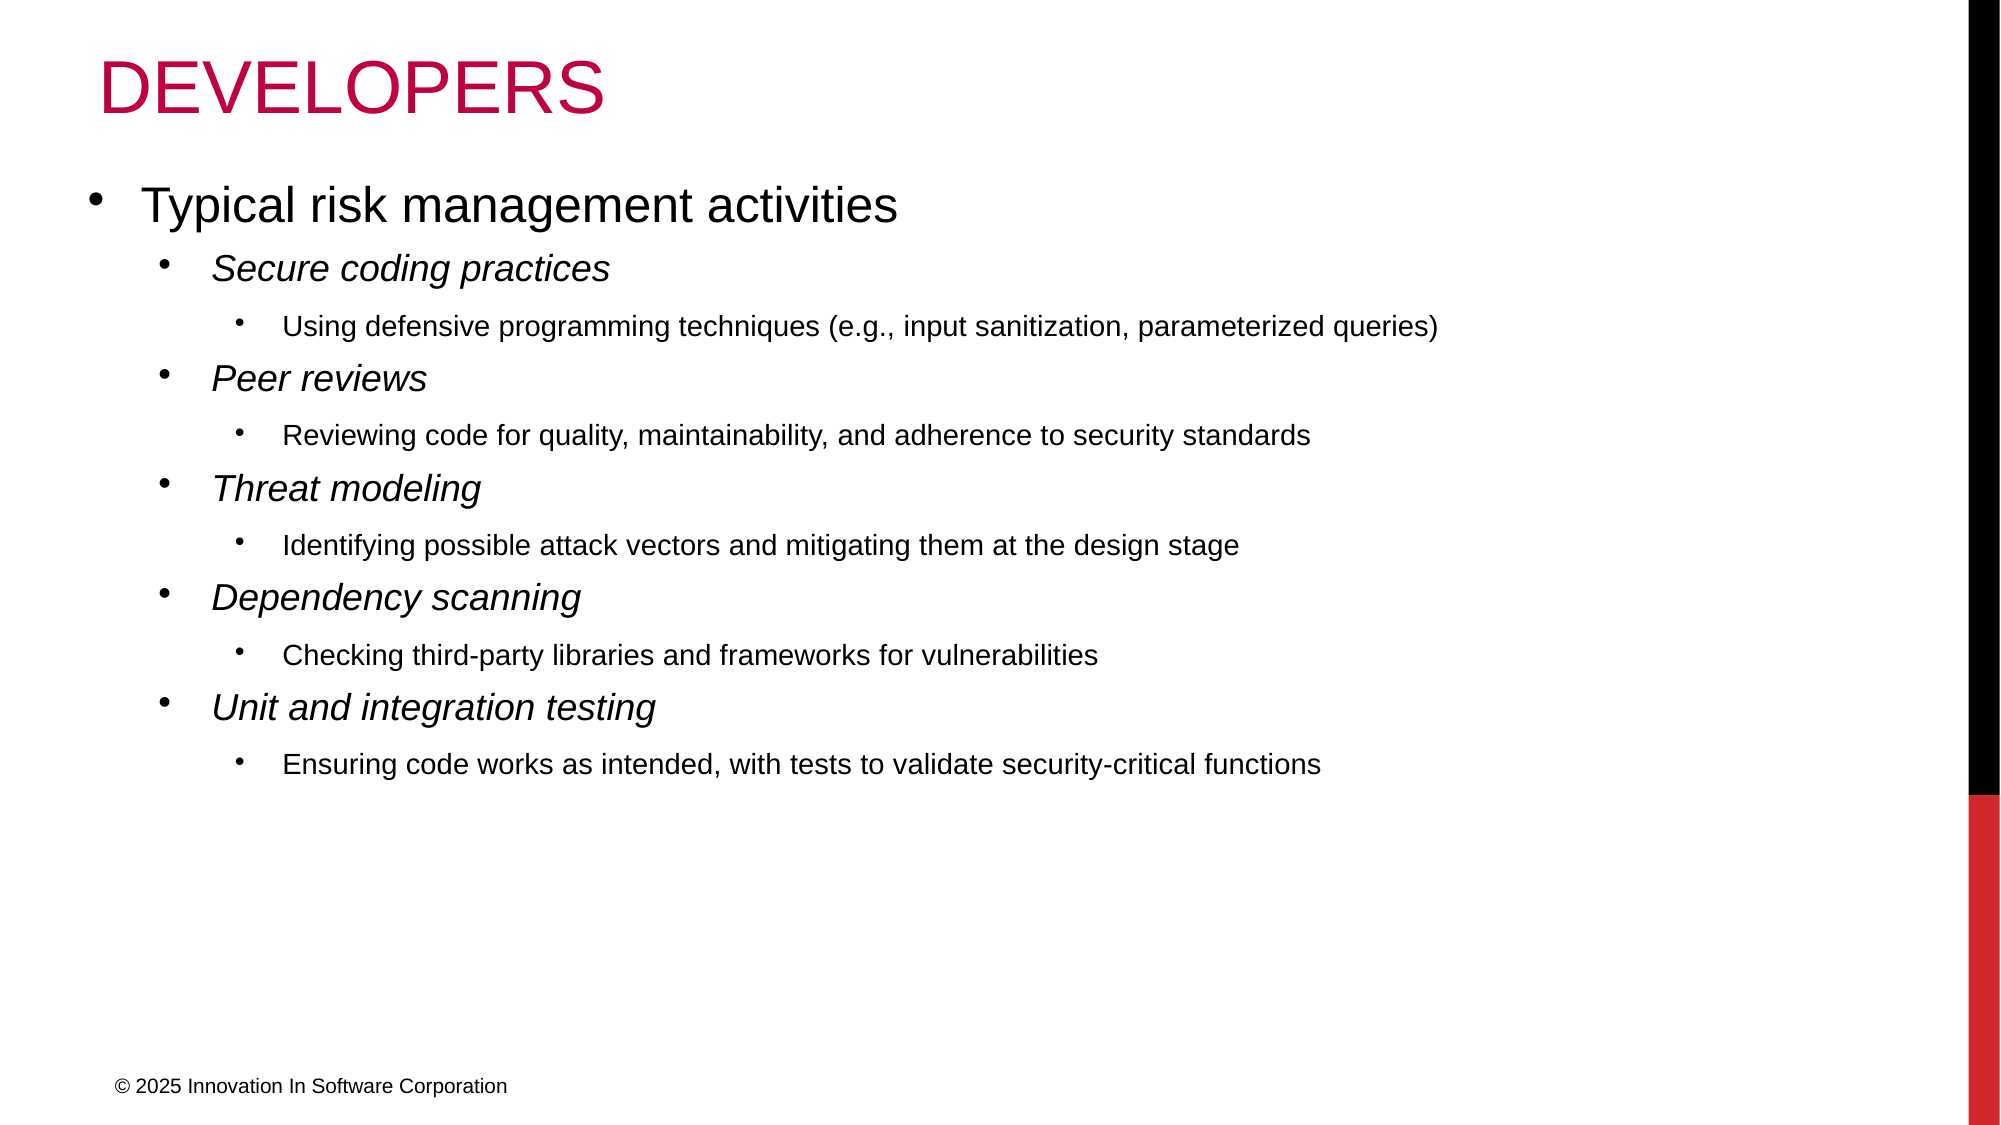

# Developers
Typical risk management activities
Secure coding practices
Using defensive programming techniques (e.g., input sanitization, parameterized queries)
Peer reviews
Reviewing code for quality, maintainability, and adherence to security standards
Threat modeling
Identifying possible attack vectors and mitigating them at the design stage
Dependency scanning
Checking third-party libraries and frameworks for vulnerabilities
Unit and integration testing
Ensuring code works as intended, with tests to validate security-critical functions
© 2025 Innovation In Software Corporation